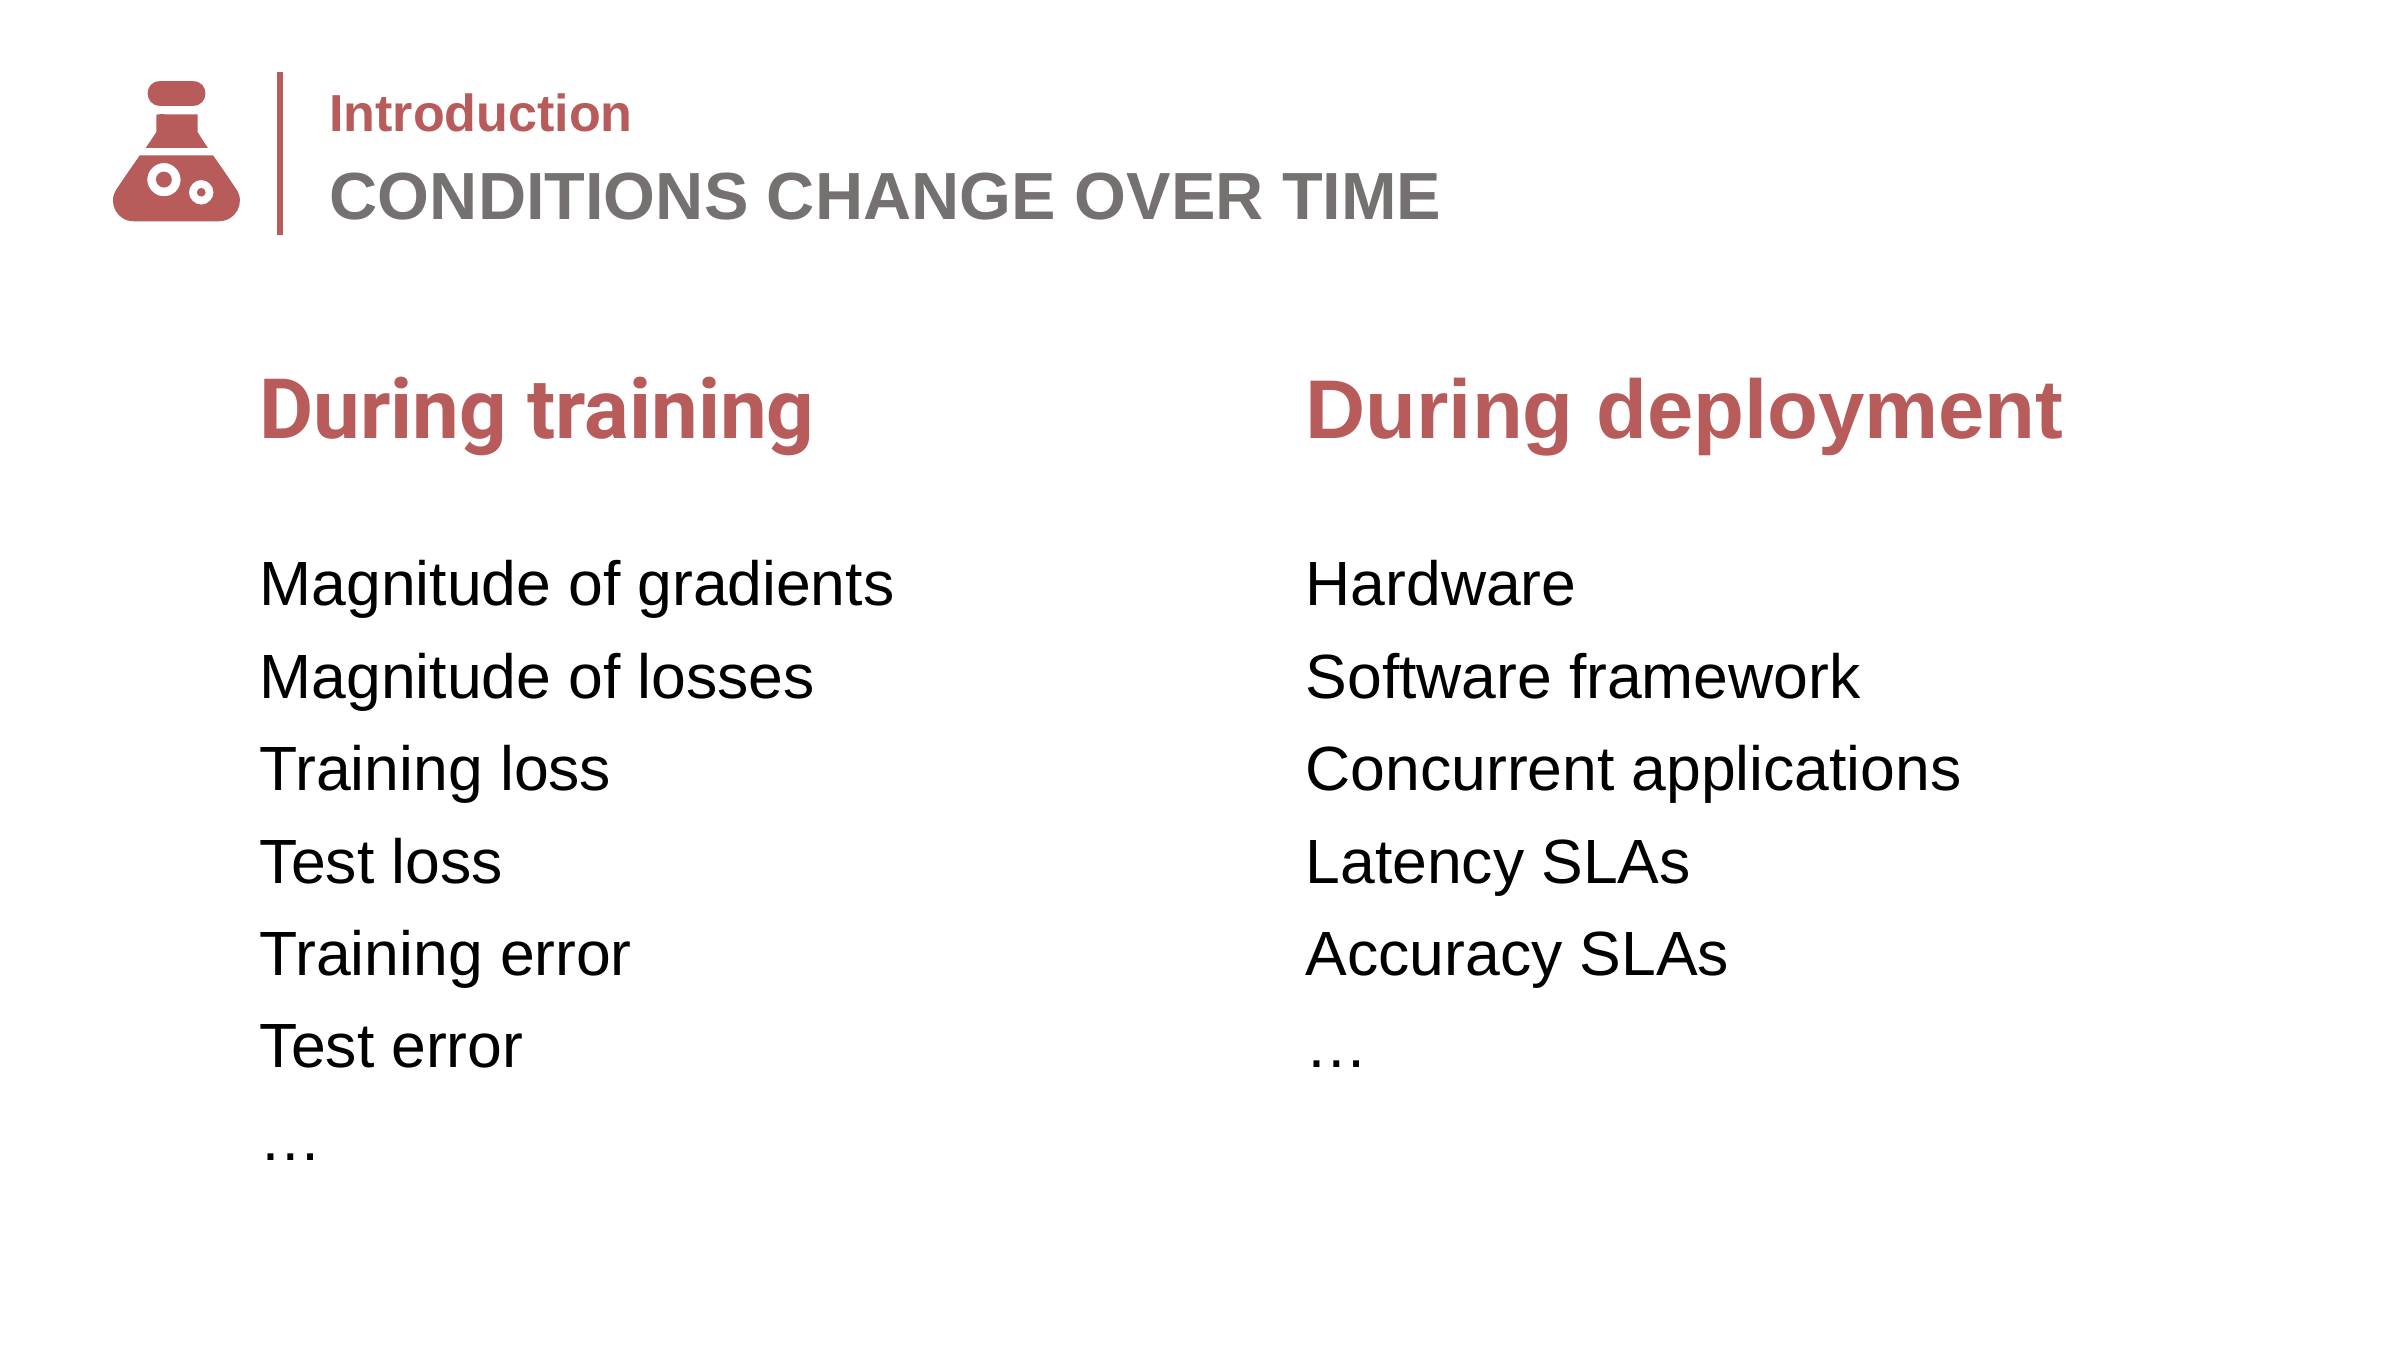

# Introduction
CONDITIONS CHANGE OVER TIME
During training

Magnitude of gradients
Magnitude of losses
Training loss
Test loss
Training error
Test error
…

During deployment

Hardware
Software framework
Concurrent applications
Latency SLAs
Accuracy SLAs
…